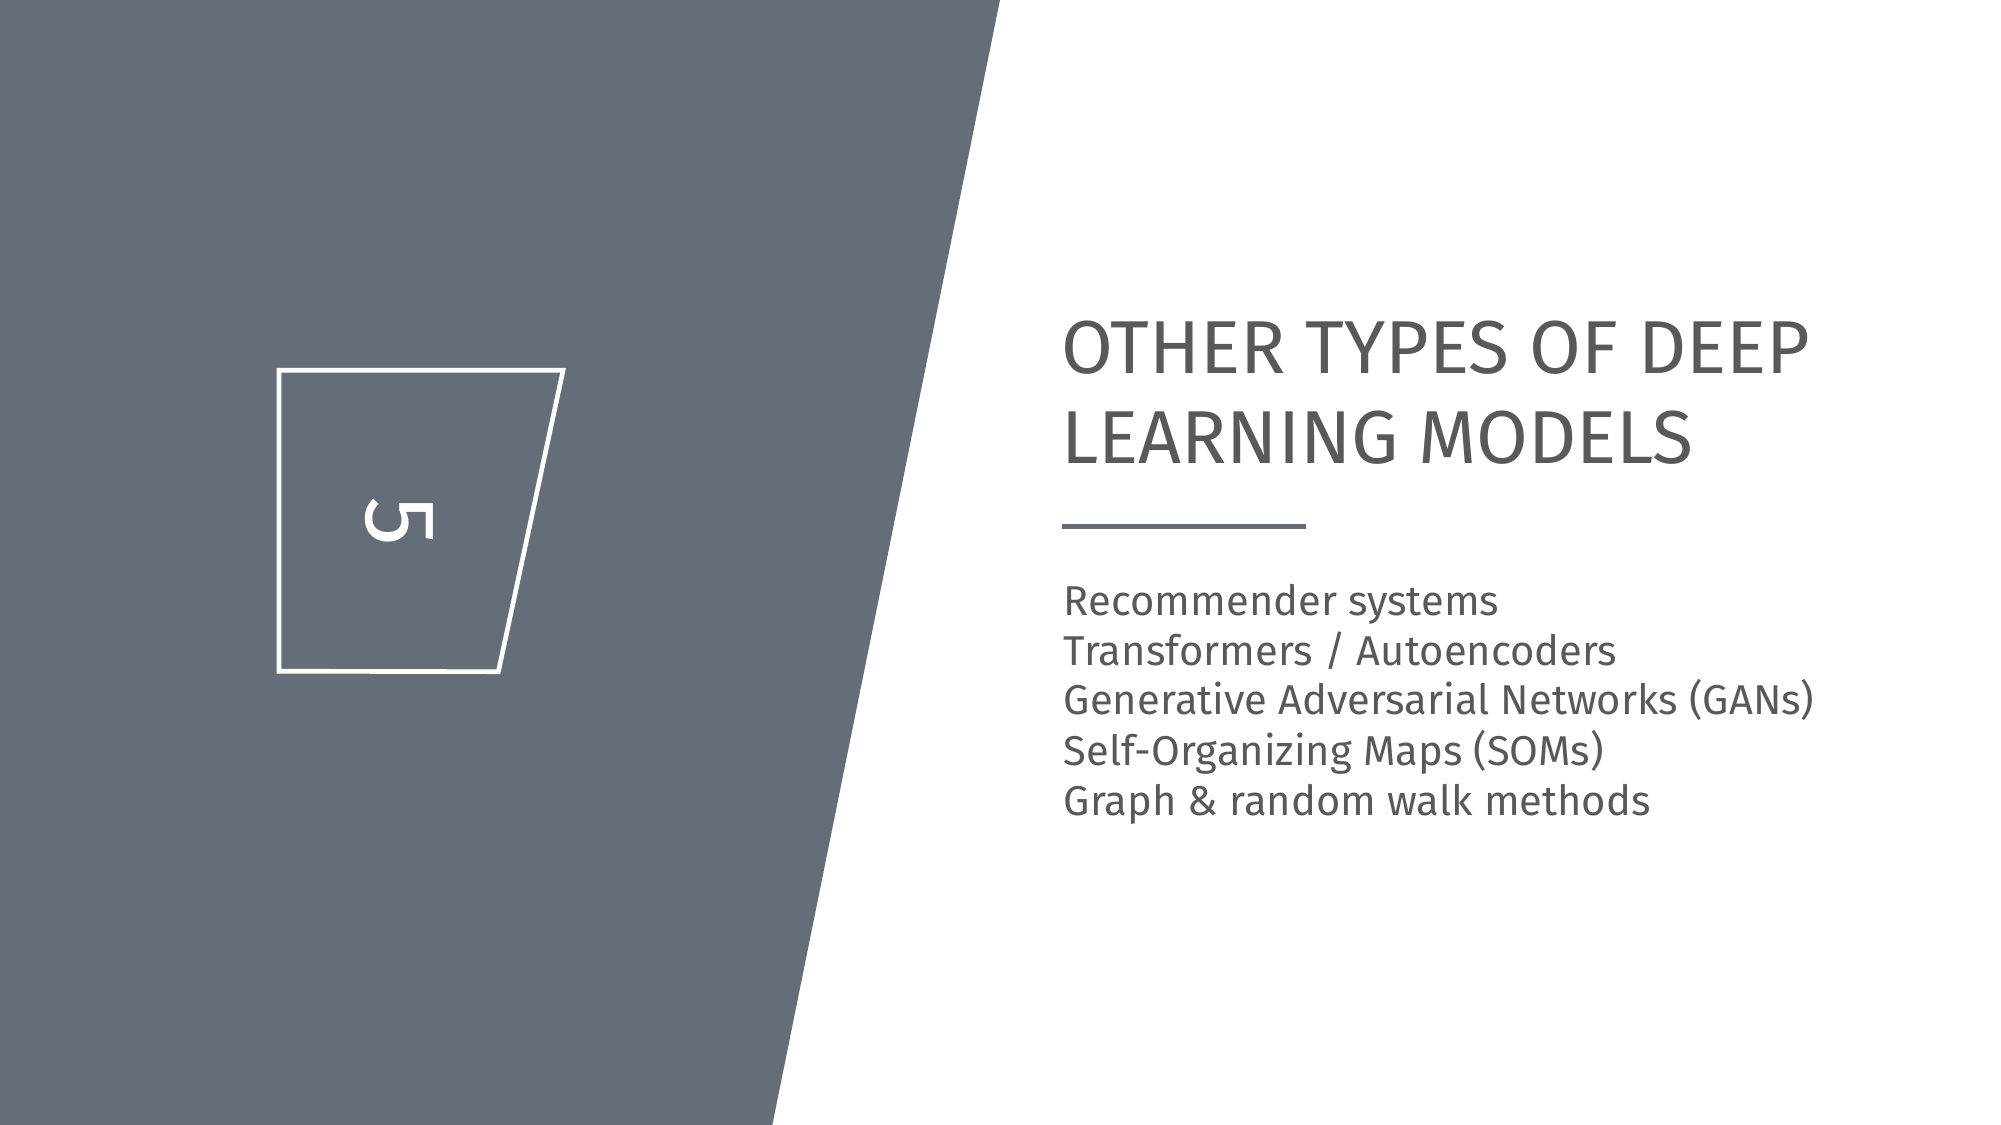

OTHER TYPES OF DEEP LEARNING MODELS
5
Recommender systems
Transformers / Autoencoders
Generative Adversarial Networks (GANs)
Self-Organizing Maps (SOMs)
Graph & random walk methods